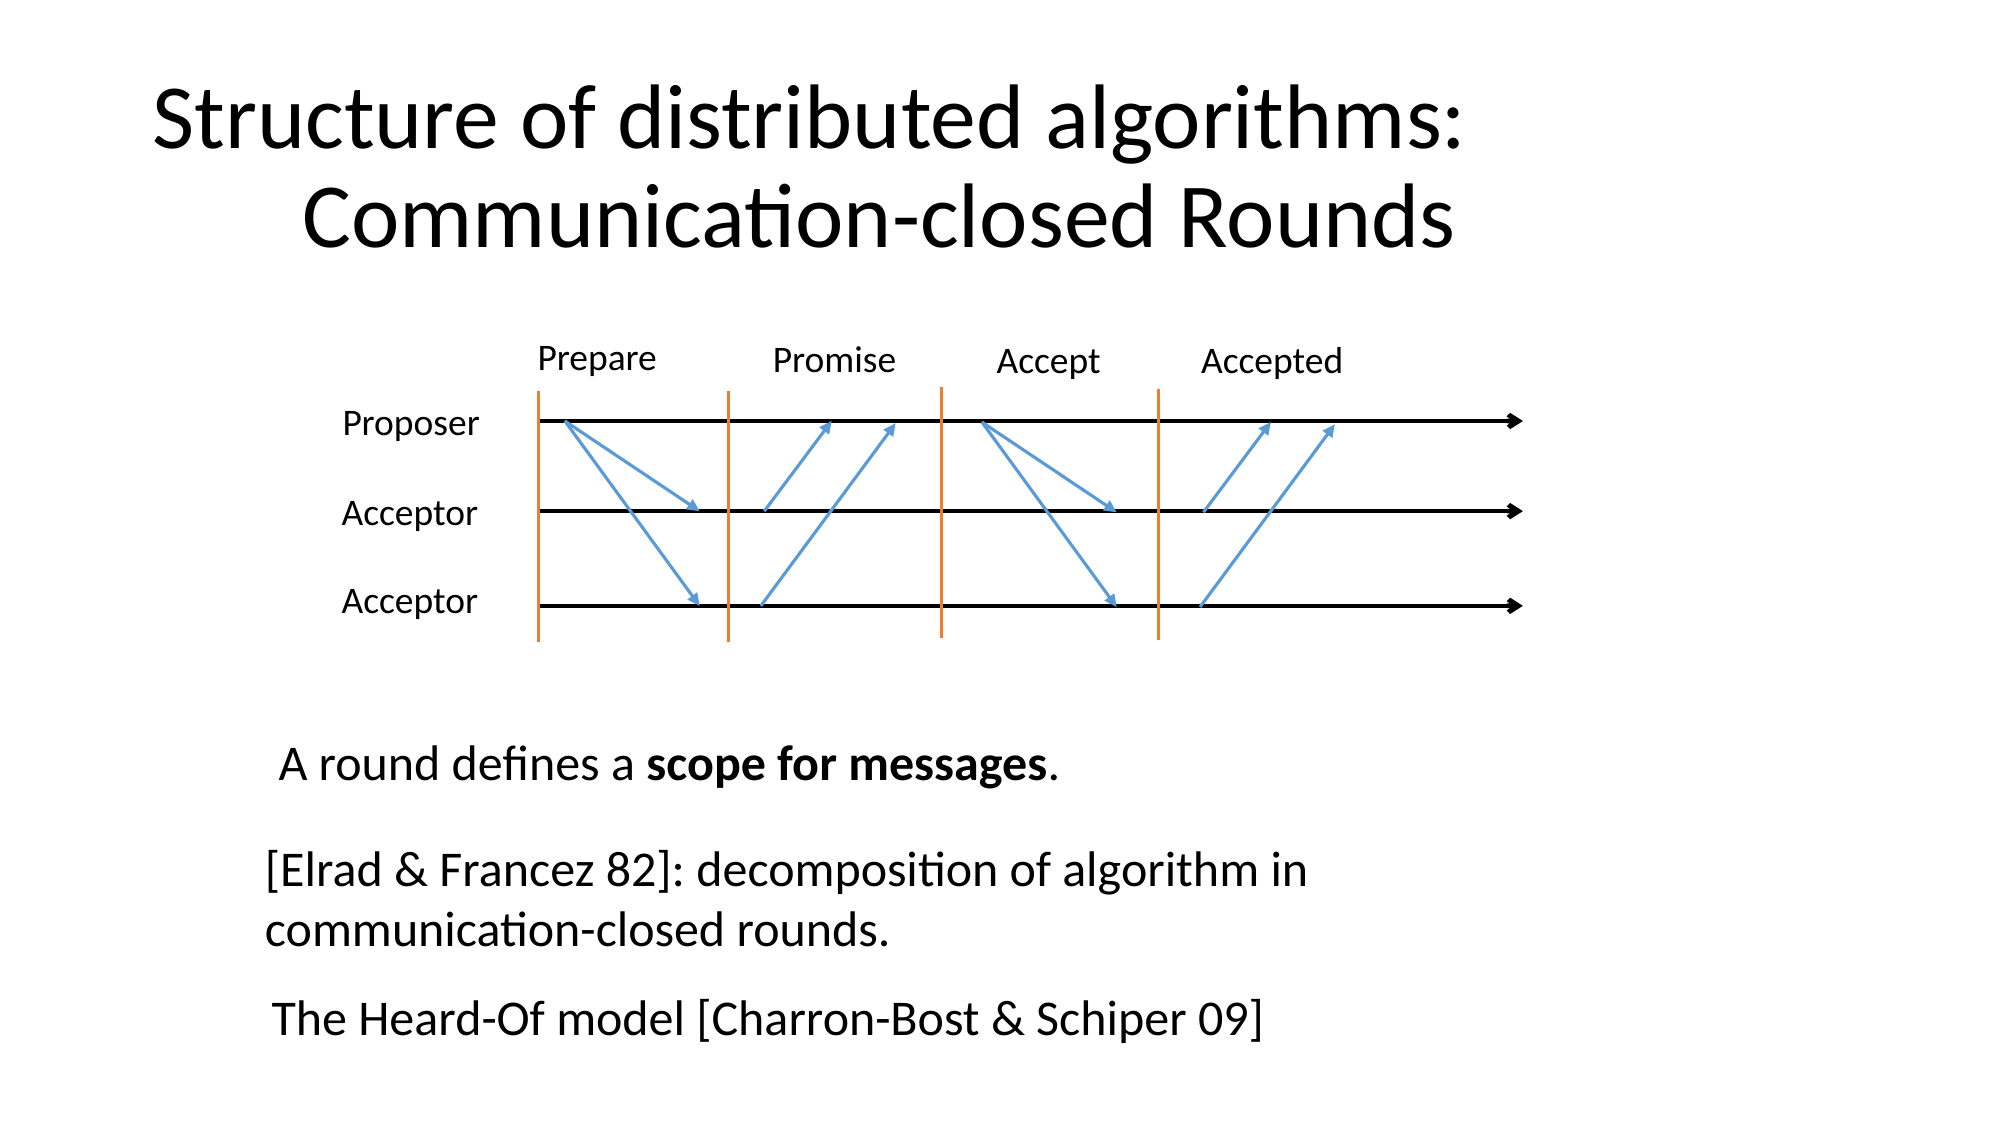

# Structure of distributed algorithms: Communication-closed Rounds
Prepare
Promise
Accepted
Accept
Proposer
Acceptor
Acceptor
A round defines a scope for messages.
[Elrad & Francez 82]: decomposition of algorithm in communication-closed rounds.
The Heard-Of model [Charron-Bost & Schiper 09]